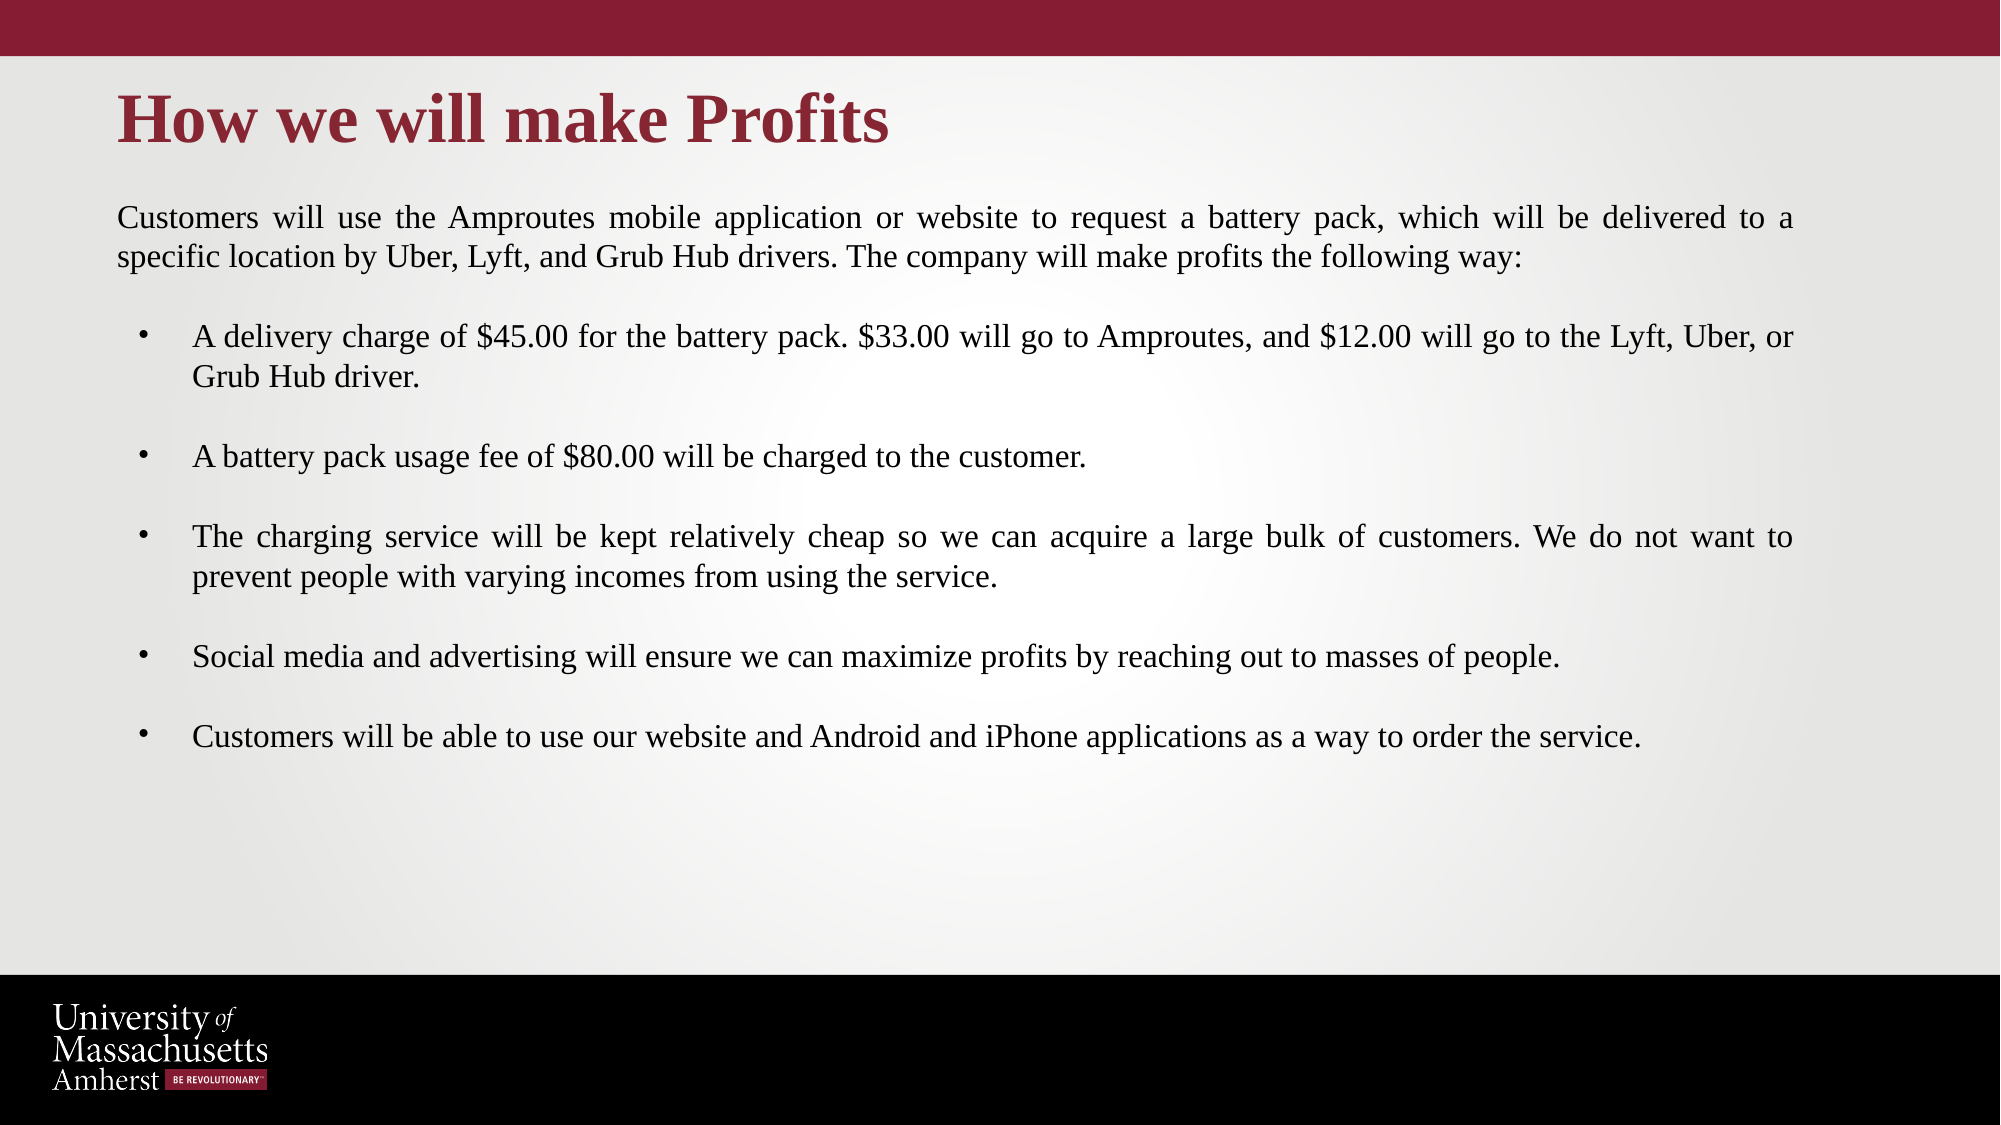

# How we will make Profits
Customers will use the Amproutes mobile application or website to request a battery pack, which will be delivered to a specific location by Uber, Lyft, and Grub Hub drivers. The company will make profits the following way:

A delivery charge of $45.00 for the battery pack. $33.00 will go to Amproutes, and $12.00 will go to the Lyft, Uber, or Grub Hub driver.

A battery pack usage fee of $80.00 will be charged to the customer.

The charging service will be kept relatively cheap so we can acquire a large bulk of customers. We do not want to prevent people with varying incomes from using the service.

Social media and advertising will ensure we can maximize profits by reaching out to masses of people.

Customers will be able to use our website and Android and iPhone applications as a way to order the service.